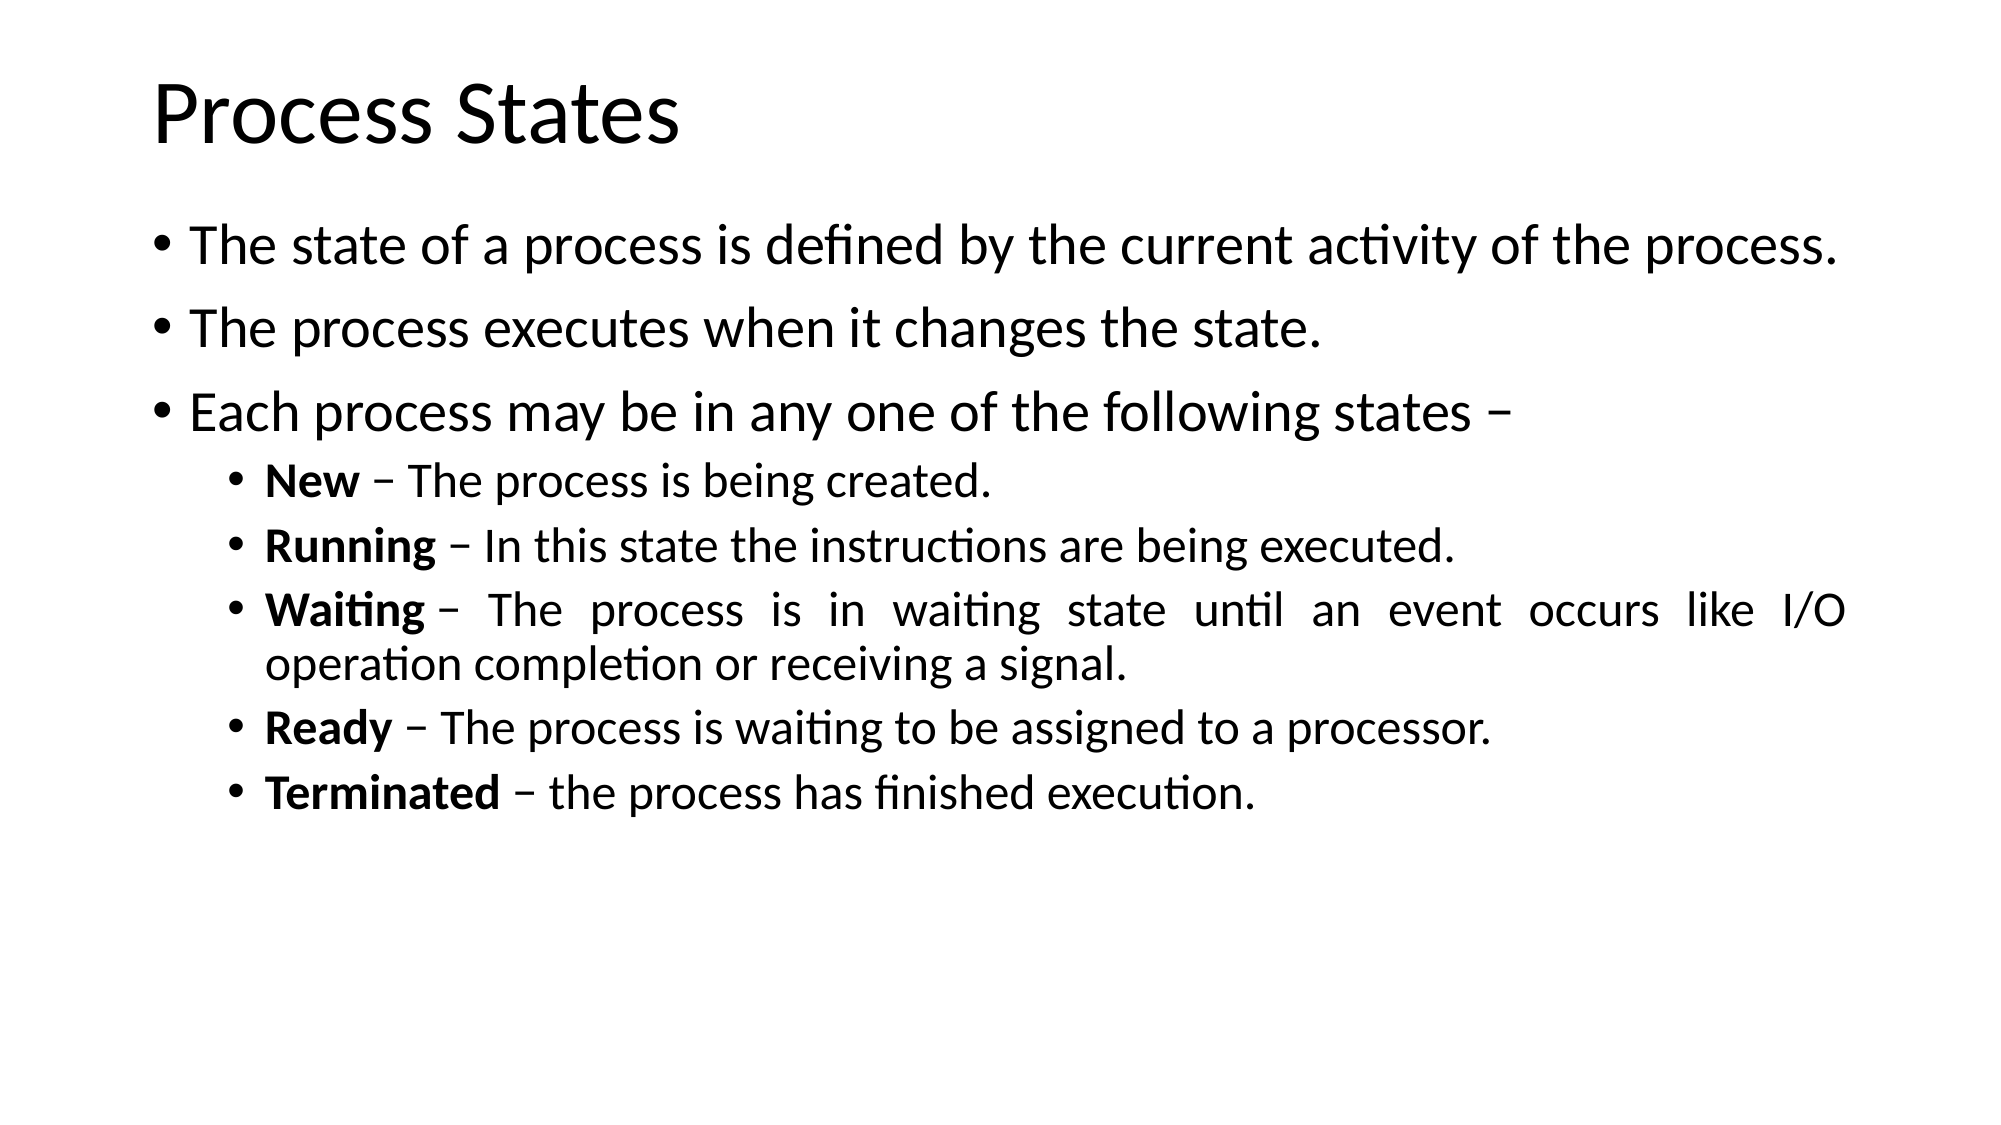

# Process States
The state of a process is defined by the current activity of the process.
The process executes when it changes the state.
Each process may be in any one of the following states −
New − The process is being created.
Running − In this state the instructions are being executed.
Waiting − The process is in waiting state until an event occurs like I/O operation completion or receiving a signal.
Ready − The process is waiting to be assigned to a processor.
Terminated − the process has finished execution.